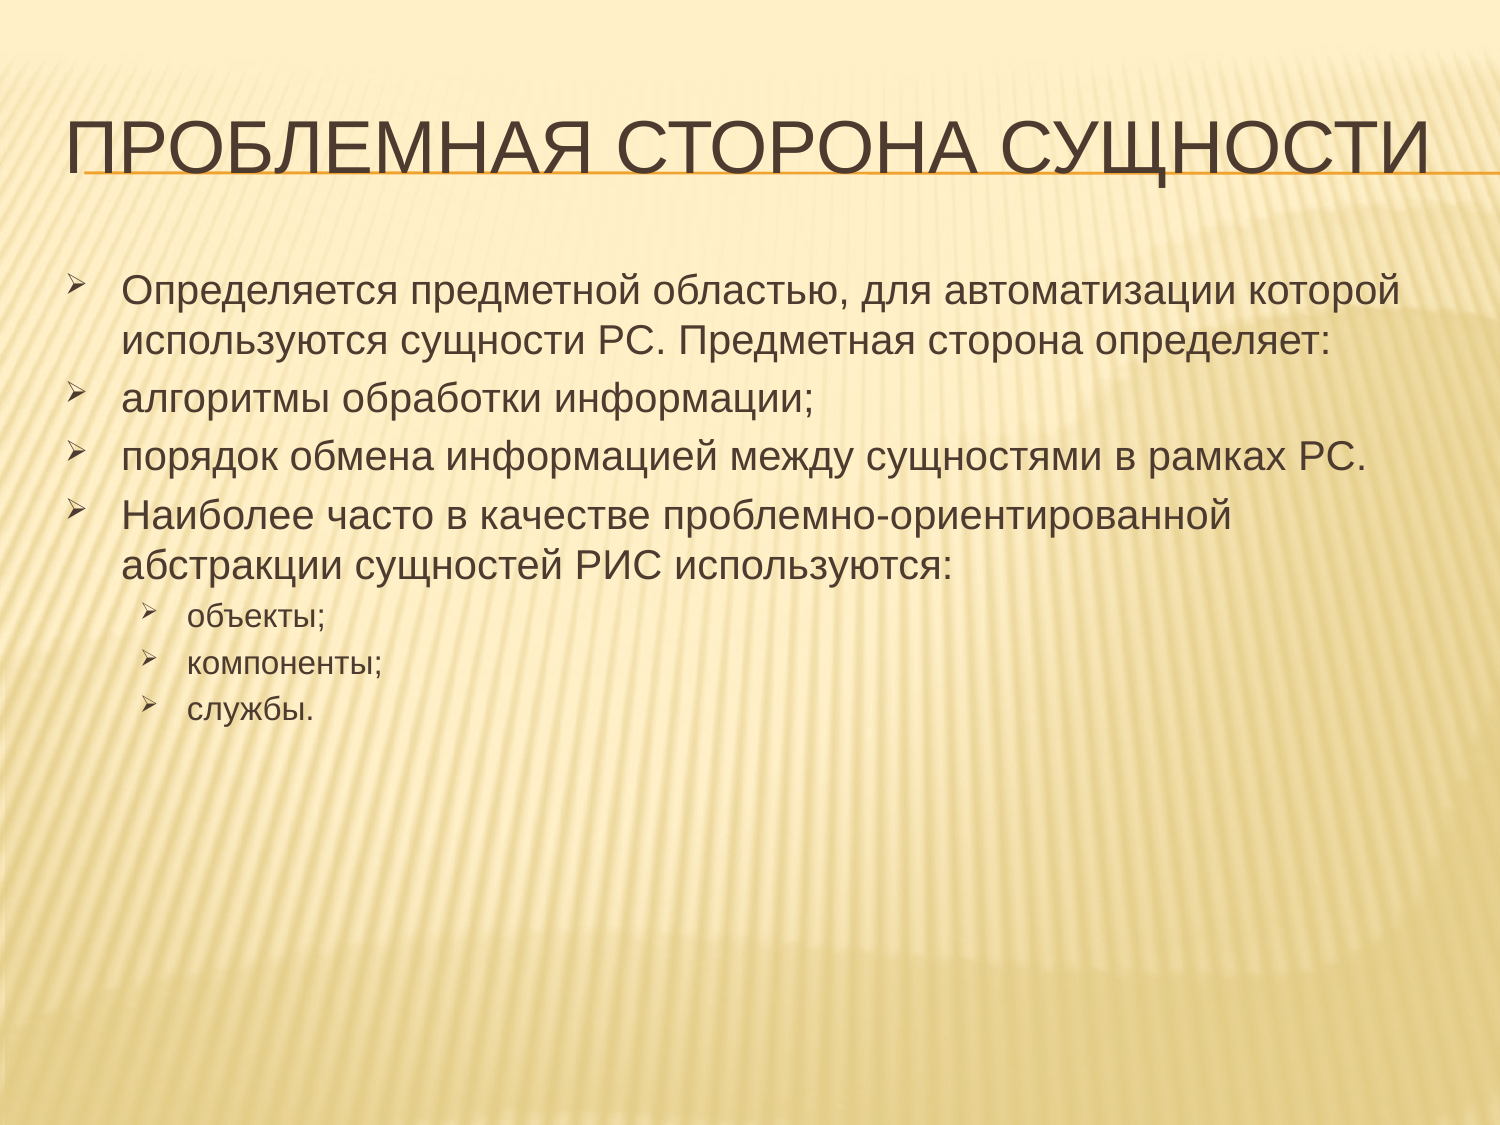

# Проблемная сторона сущности
Определяется предметной областью, для автоматизации которой используются сущности РС. Предметная сторона определяет:
алгоритмы обработки информации;
порядок обмена информацией между сущностями в рамках РС.
Наиболее часто в качестве проблемно-ориентированной абстракции сущностей РИС используются:
объекты;
компоненты;
службы.